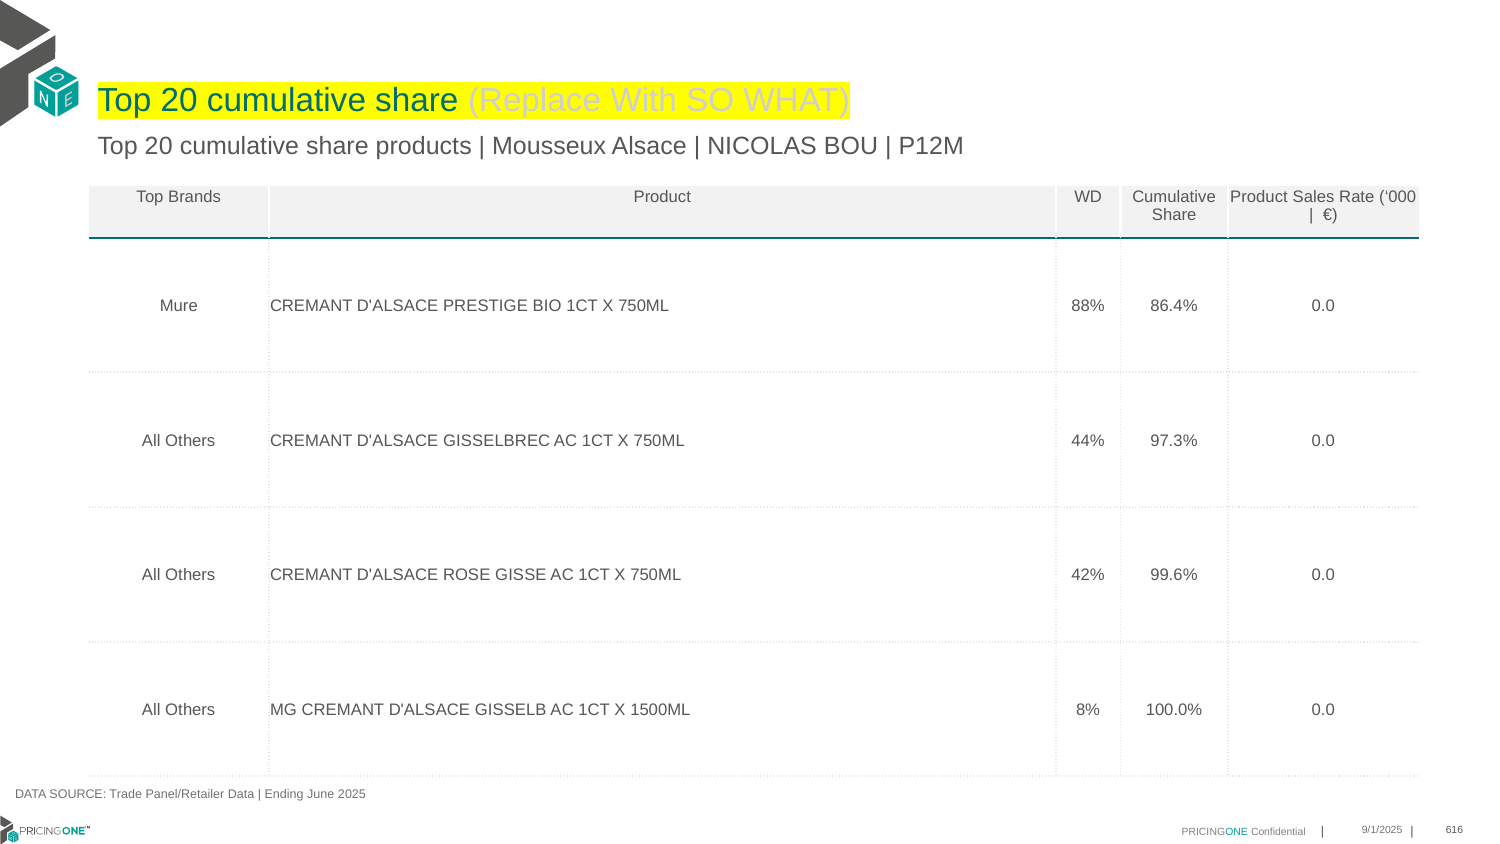

# Top 20 cumulative share (Replace With SO WHAT)
Top 20 cumulative share products | Mousseux Alsace | NICOLAS BOU | P12M
| Top Brands | Product | WD | Cumulative Share | Product Sales Rate (‘000 | €) |
| --- | --- | --- | --- | --- |
| Mure | CREMANT D'ALSACE PRESTIGE BIO 1CT X 750ML | 88% | 86.4% | 0.0 |
| All Others | CREMANT D'ALSACE GISSELBREC AC 1CT X 750ML | 44% | 97.3% | 0.0 |
| All Others | CREMANT D'ALSACE ROSE GISSE AC 1CT X 750ML | 42% | 99.6% | 0.0 |
| All Others | MG CREMANT D'ALSACE GISSELB AC 1CT X 1500ML | 8% | 100.0% | 0.0 |
DATA SOURCE: Trade Panel/Retailer Data | Ending June 2025

9/1/2025
616